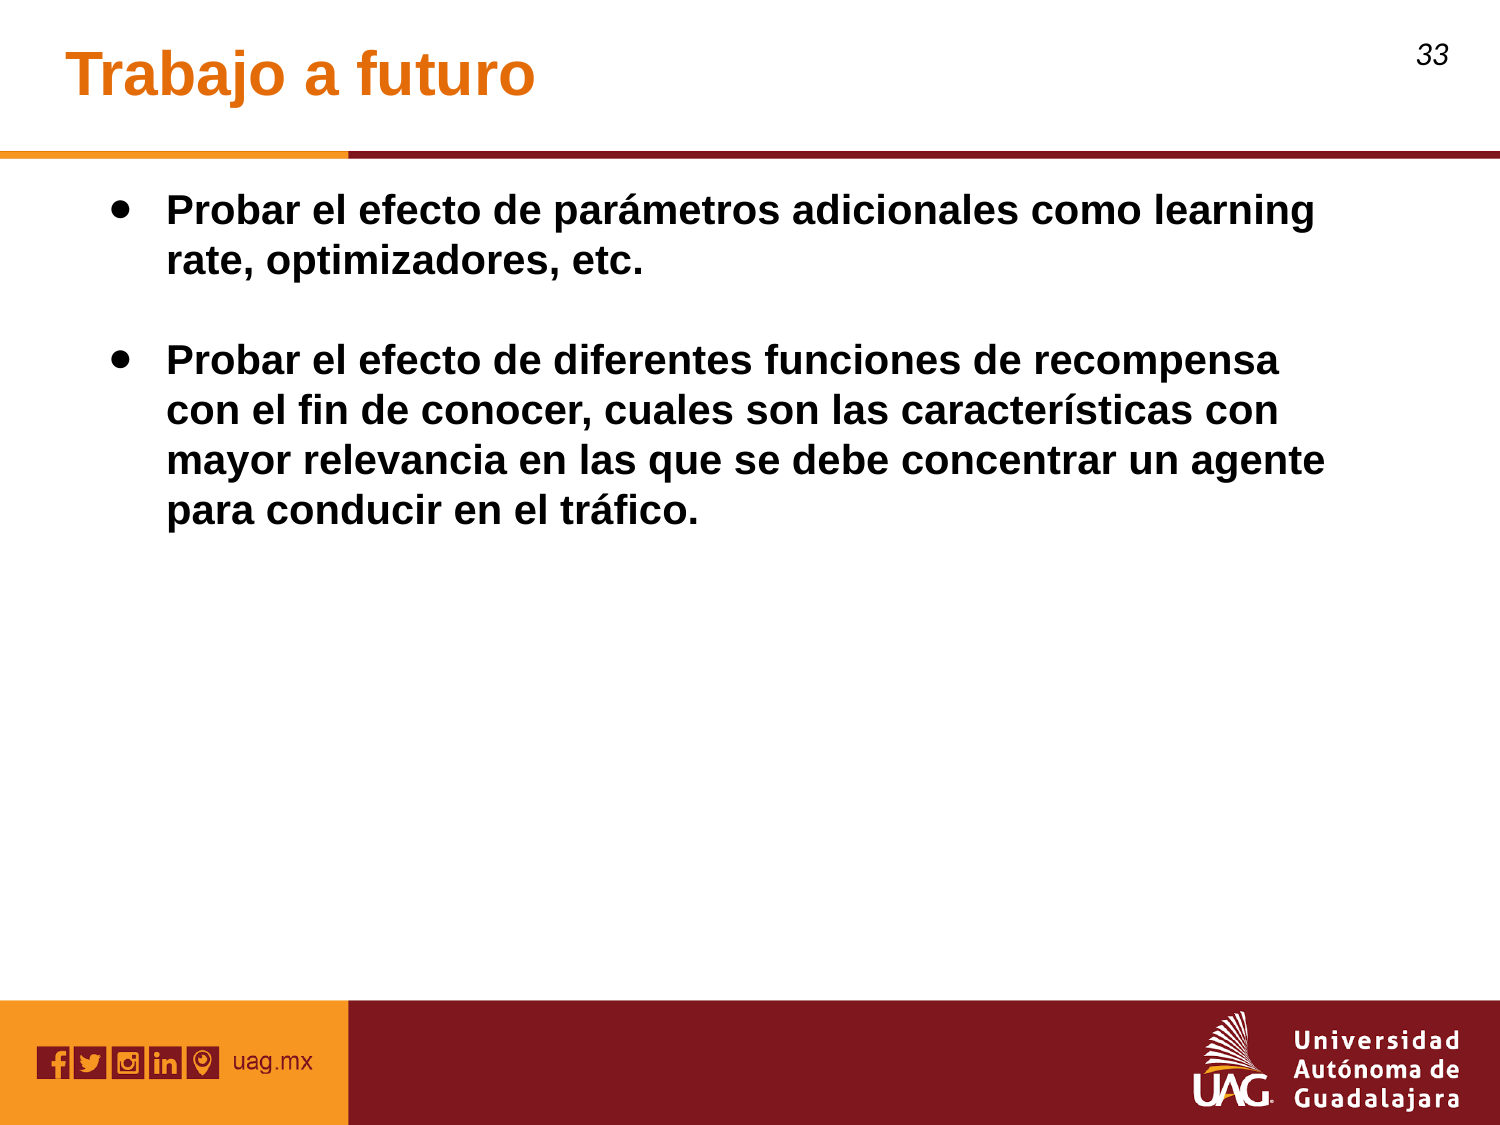

Trabajo a futuro
33
Probar el efecto de parámetros adicionales como learning rate, optimizadores, etc.

Probar el efecto de diferentes funciones de recompensa con el fin de conocer, cuales son las características con mayor relevancia en las que se debe concentrar un agente para conducir en el tráfico.